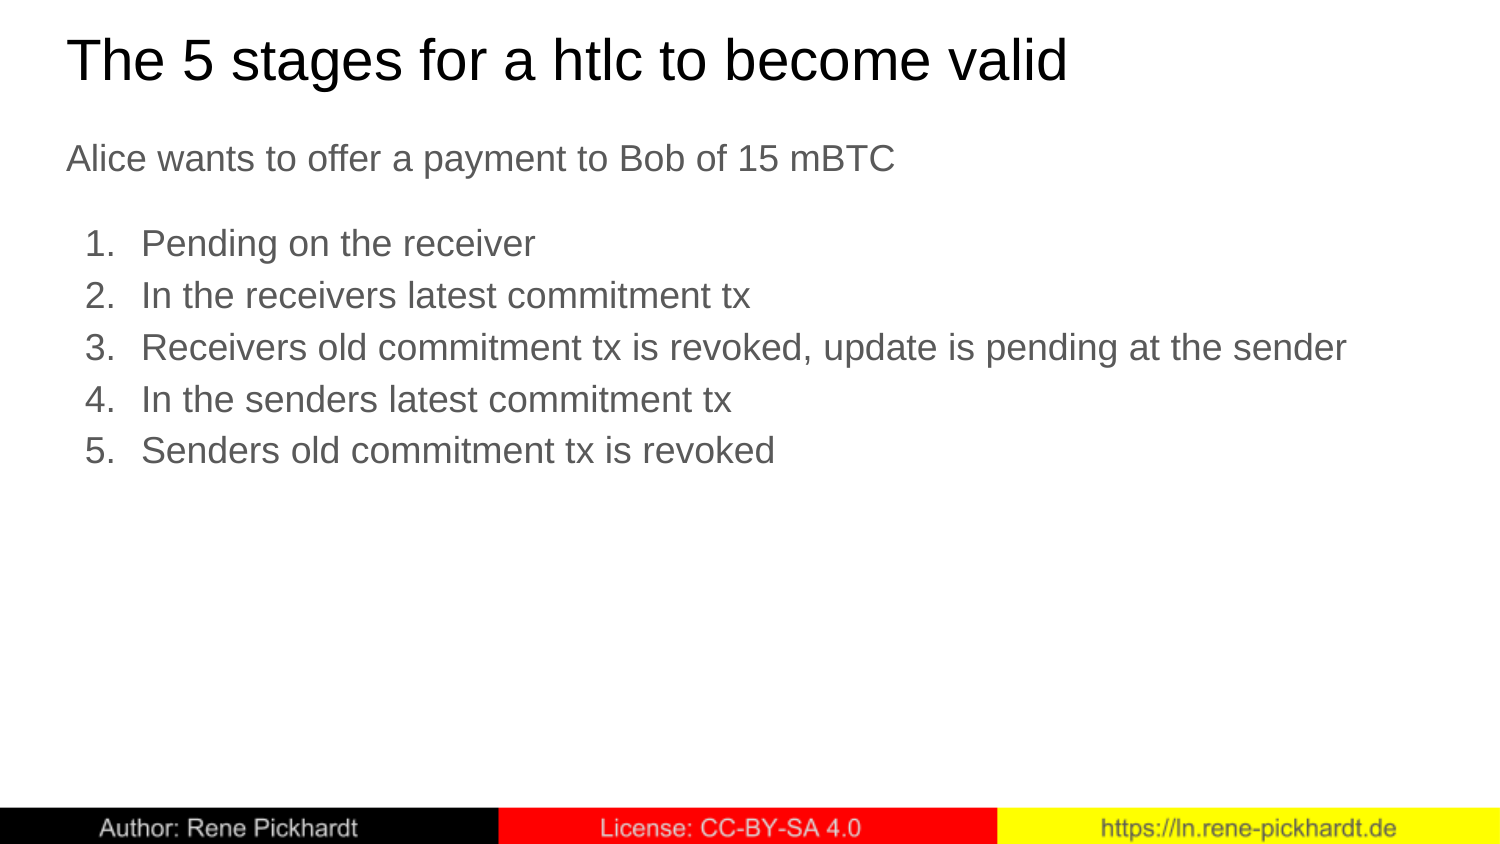

# The 5 stages for a htlc to become valid
Alice wants to offer a payment to Bob of 15 mBTC
Pending on the receiver
In the receivers latest commitment tx
Receivers old commitment tx is revoked, update is pending at the sender
In the senders latest commitment tx
Senders old commitment tx is revoked